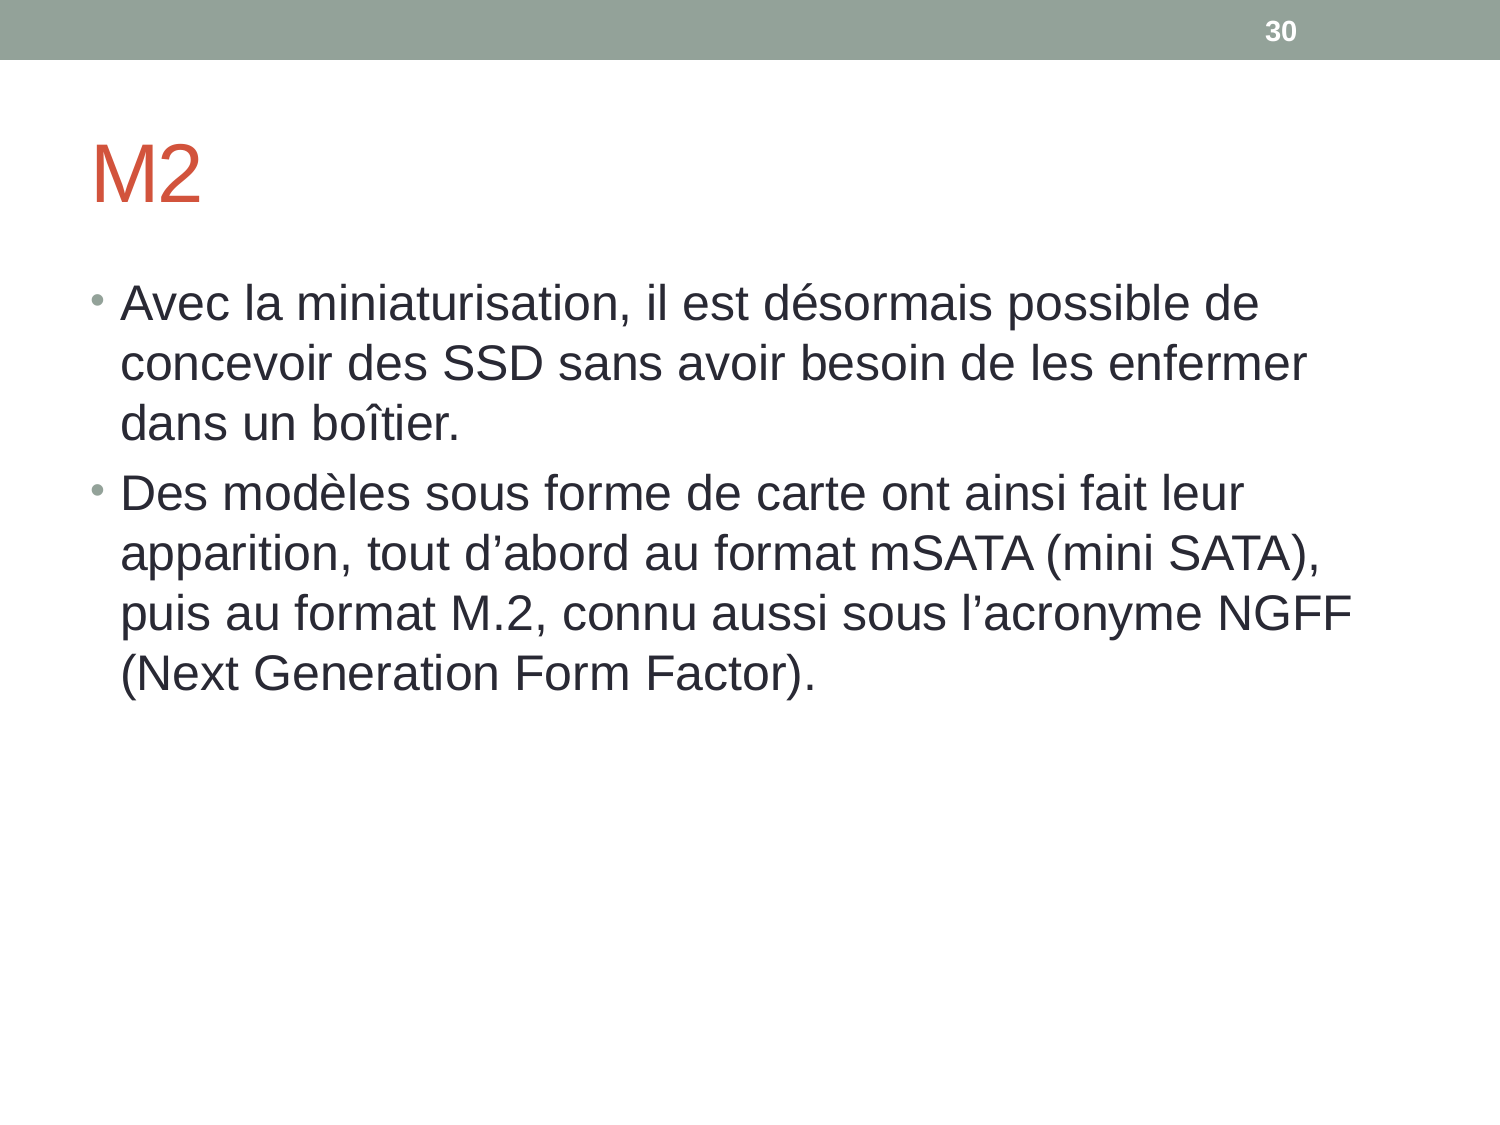

30
# M2
Avec la miniaturisation, il est désormais possible de concevoir des SSD sans avoir besoin de les enfermer dans un boîtier.
Des modèles sous forme de carte ont ainsi fait leur apparition, tout d’abord au format mSATA (mini SATA), puis au format M.2, connu aussi sous l’acronyme NGFF (Next Generation Form Factor).